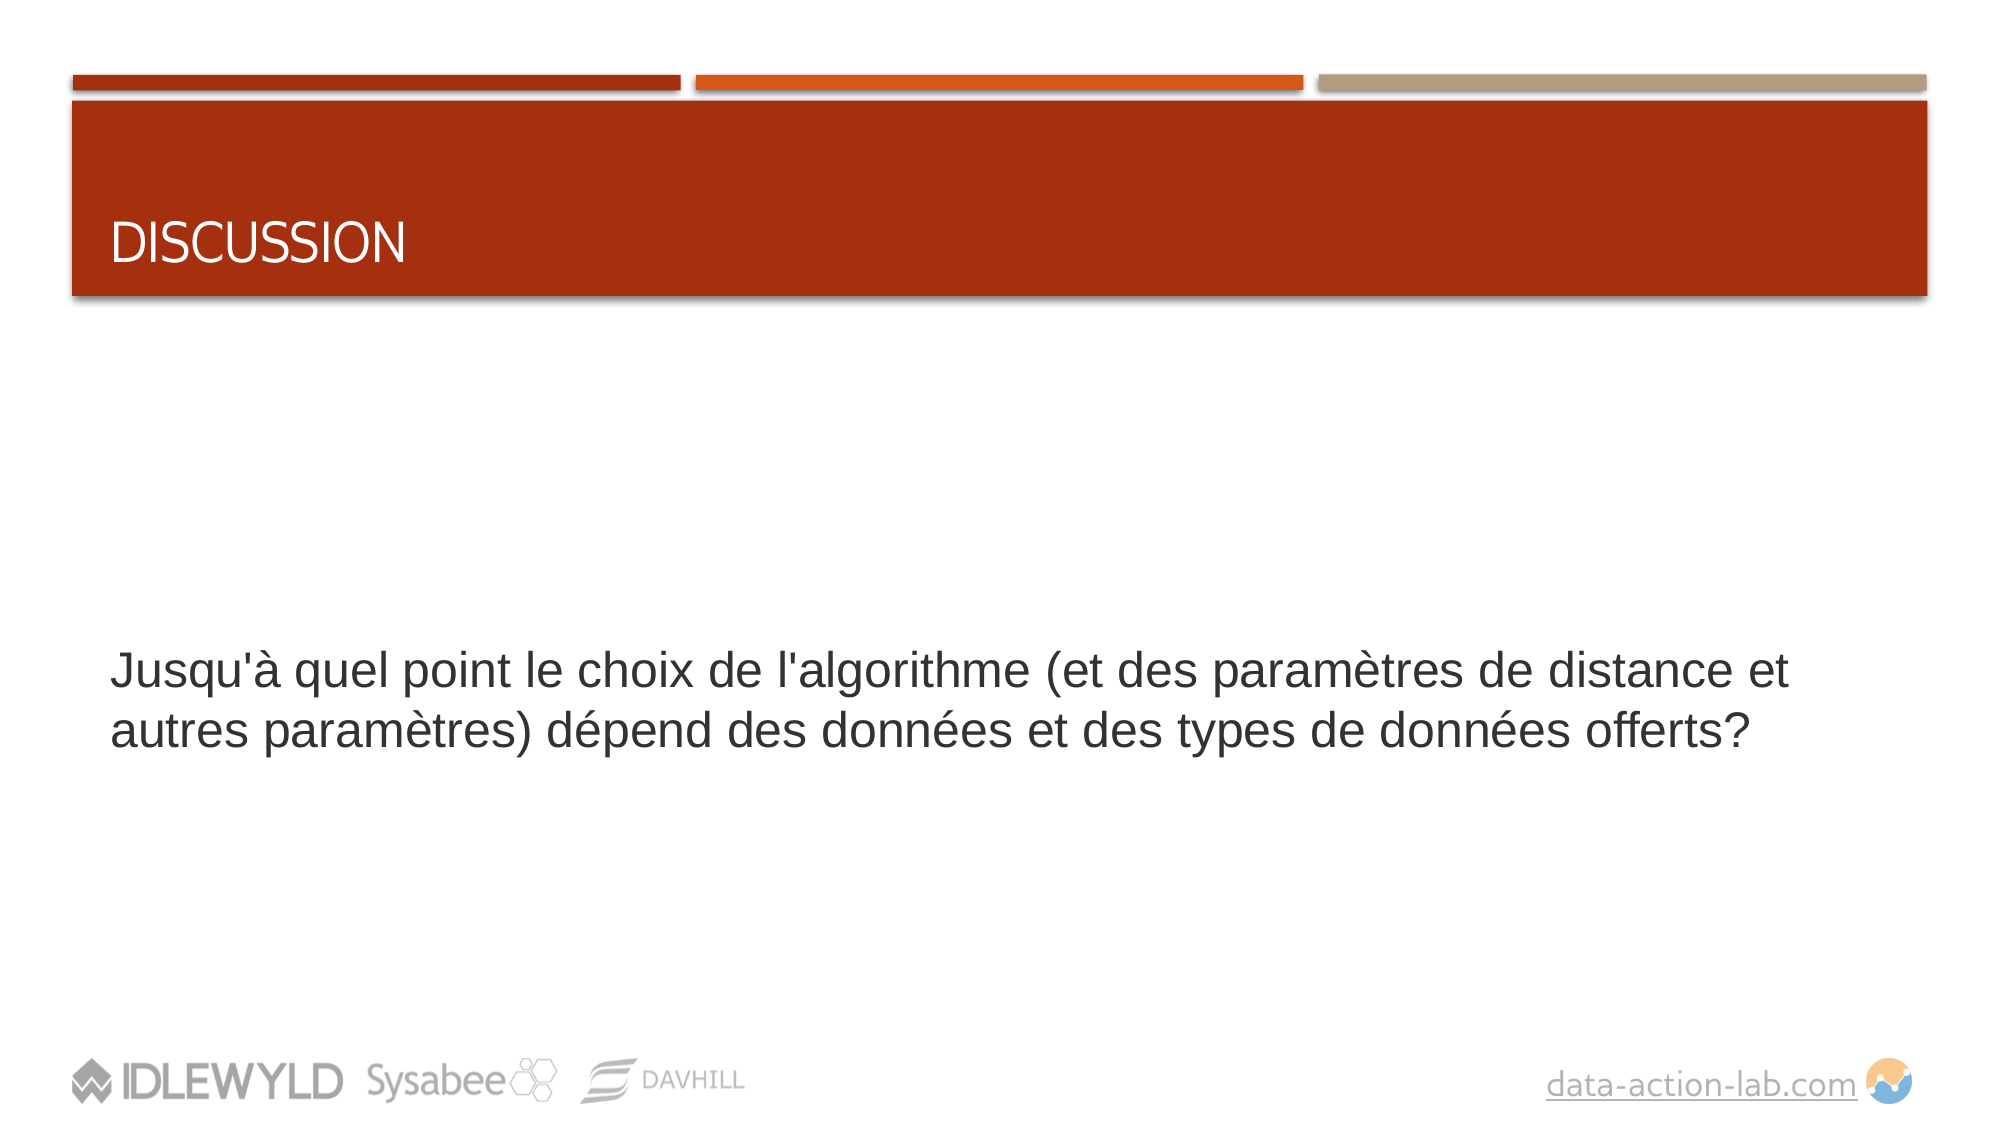

# DISCUSSION
Jusqu'à quel point le choix de l'algorithme (et des paramètres de distance et autres paramètres) dépend des données et des types de données offerts?